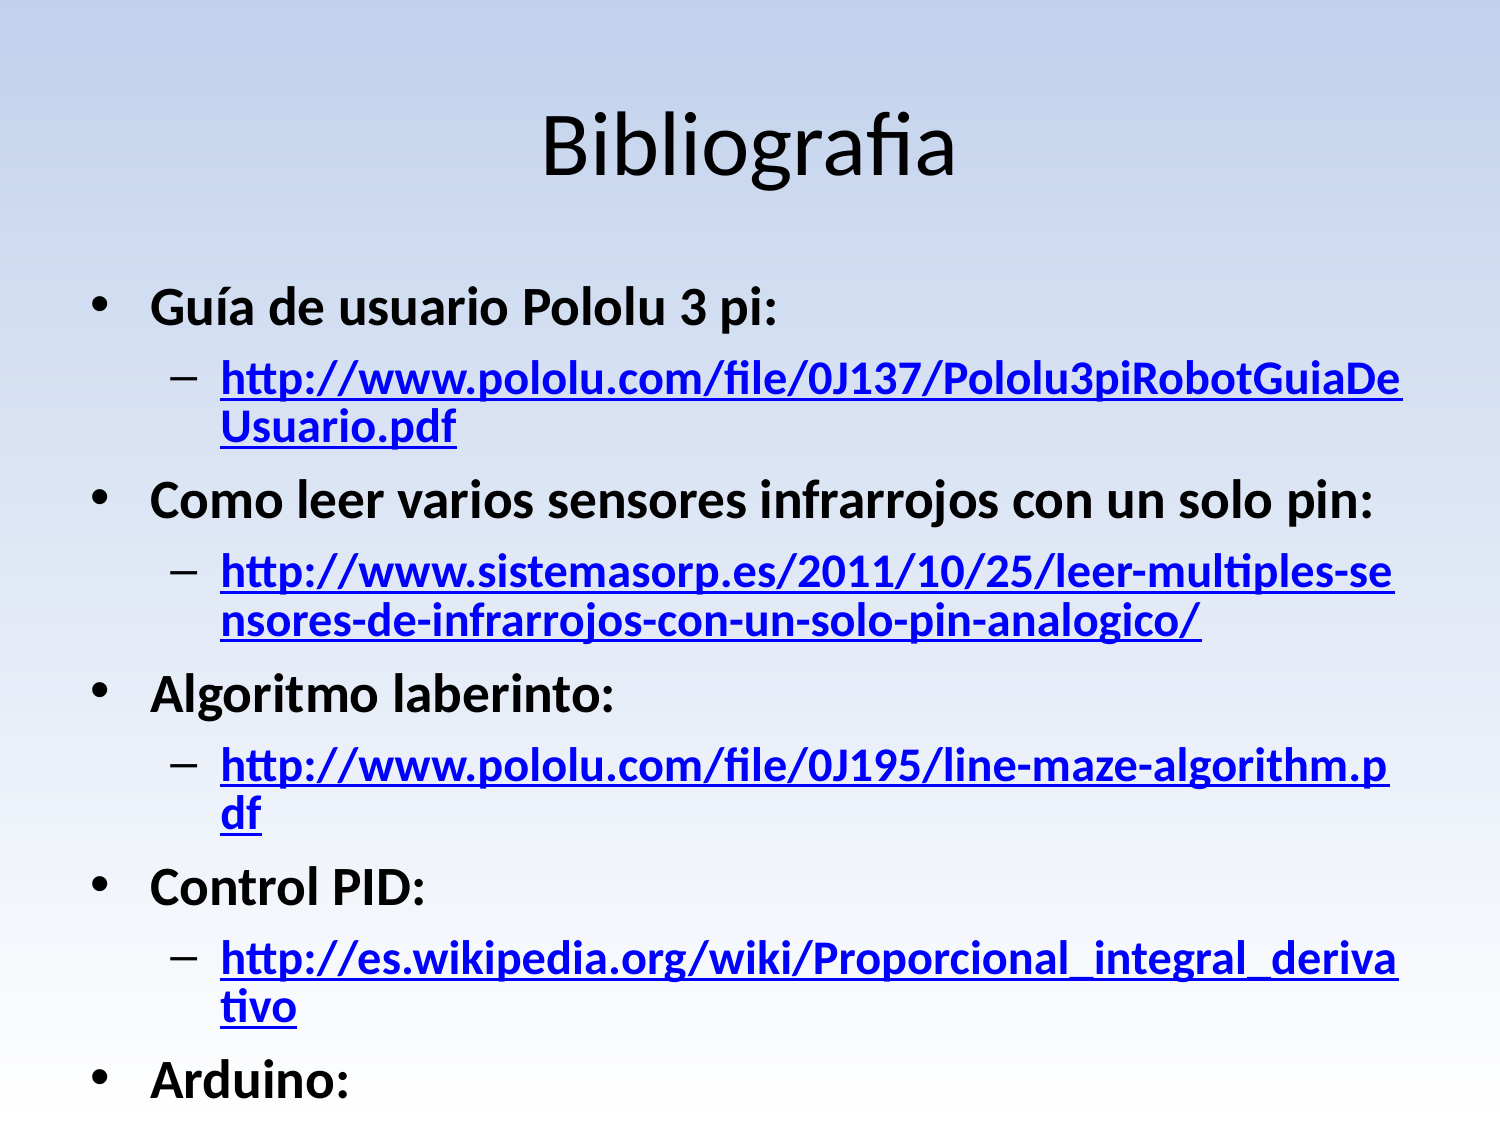

# Bibliografia
Guía de usuario Pololu 3 pi:
http://www.pololu.com/file/0J137/Pololu3piRobotGuiaDeUsuario.pdf
Como leer varios sensores infrarrojos con un solo pin:
http://www.sistemasorp.es/2011/10/25/leer-multiples-sensores-de-infrarrojos-con-un-solo-pin-analogico/
Algoritmo laberinto:
http://www.pololu.com/file/0J195/line-maze-algorithm.pdf
Control PID:
http://es.wikipedia.org/wiki/Proporcional_integral_derivativo
Arduino:
https://docs.arduino.cc/